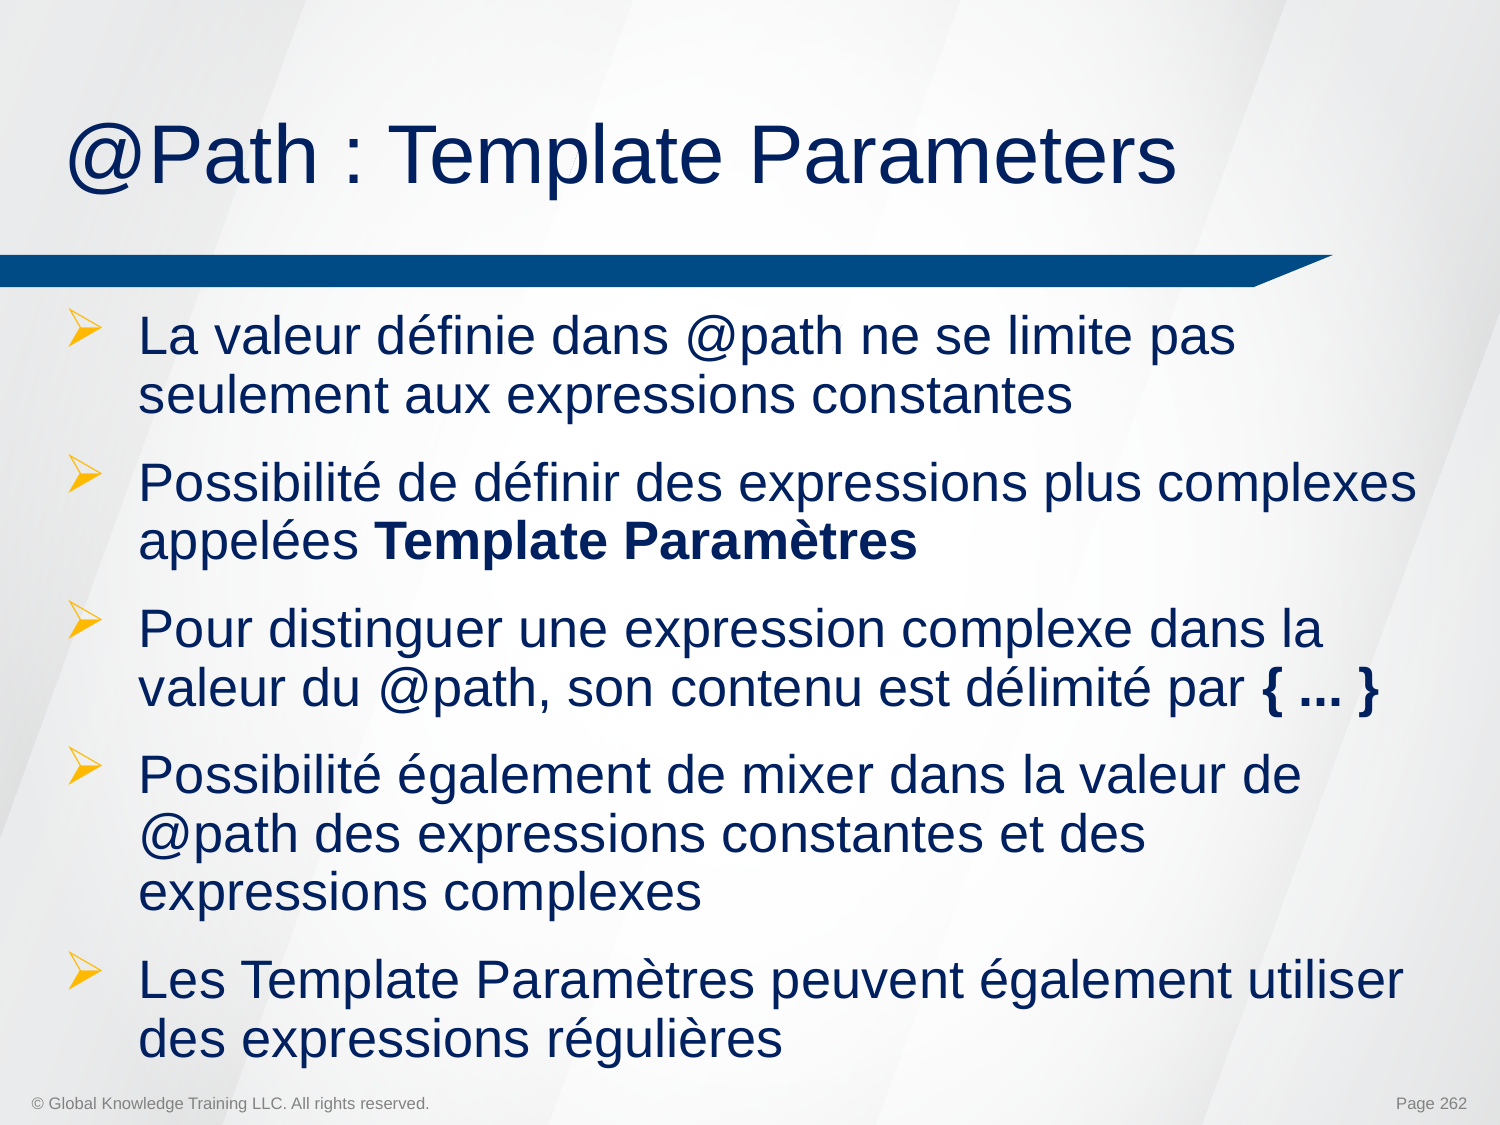

# @Path : Template Parameters
La valeur définie dans @path ne se limite pas seulement aux expressions constantes
Possibilité de définir des expressions plus complexes appelées Template Paramètres
Pour distinguer une expression complexe dans la valeur du @path, son contenu est délimité par { ... }
Possibilité également de mixer dans la valeur de @path des expressions constantes et des expressions complexes
Les Template Paramètres peuvent également utiliser des expressions régulières